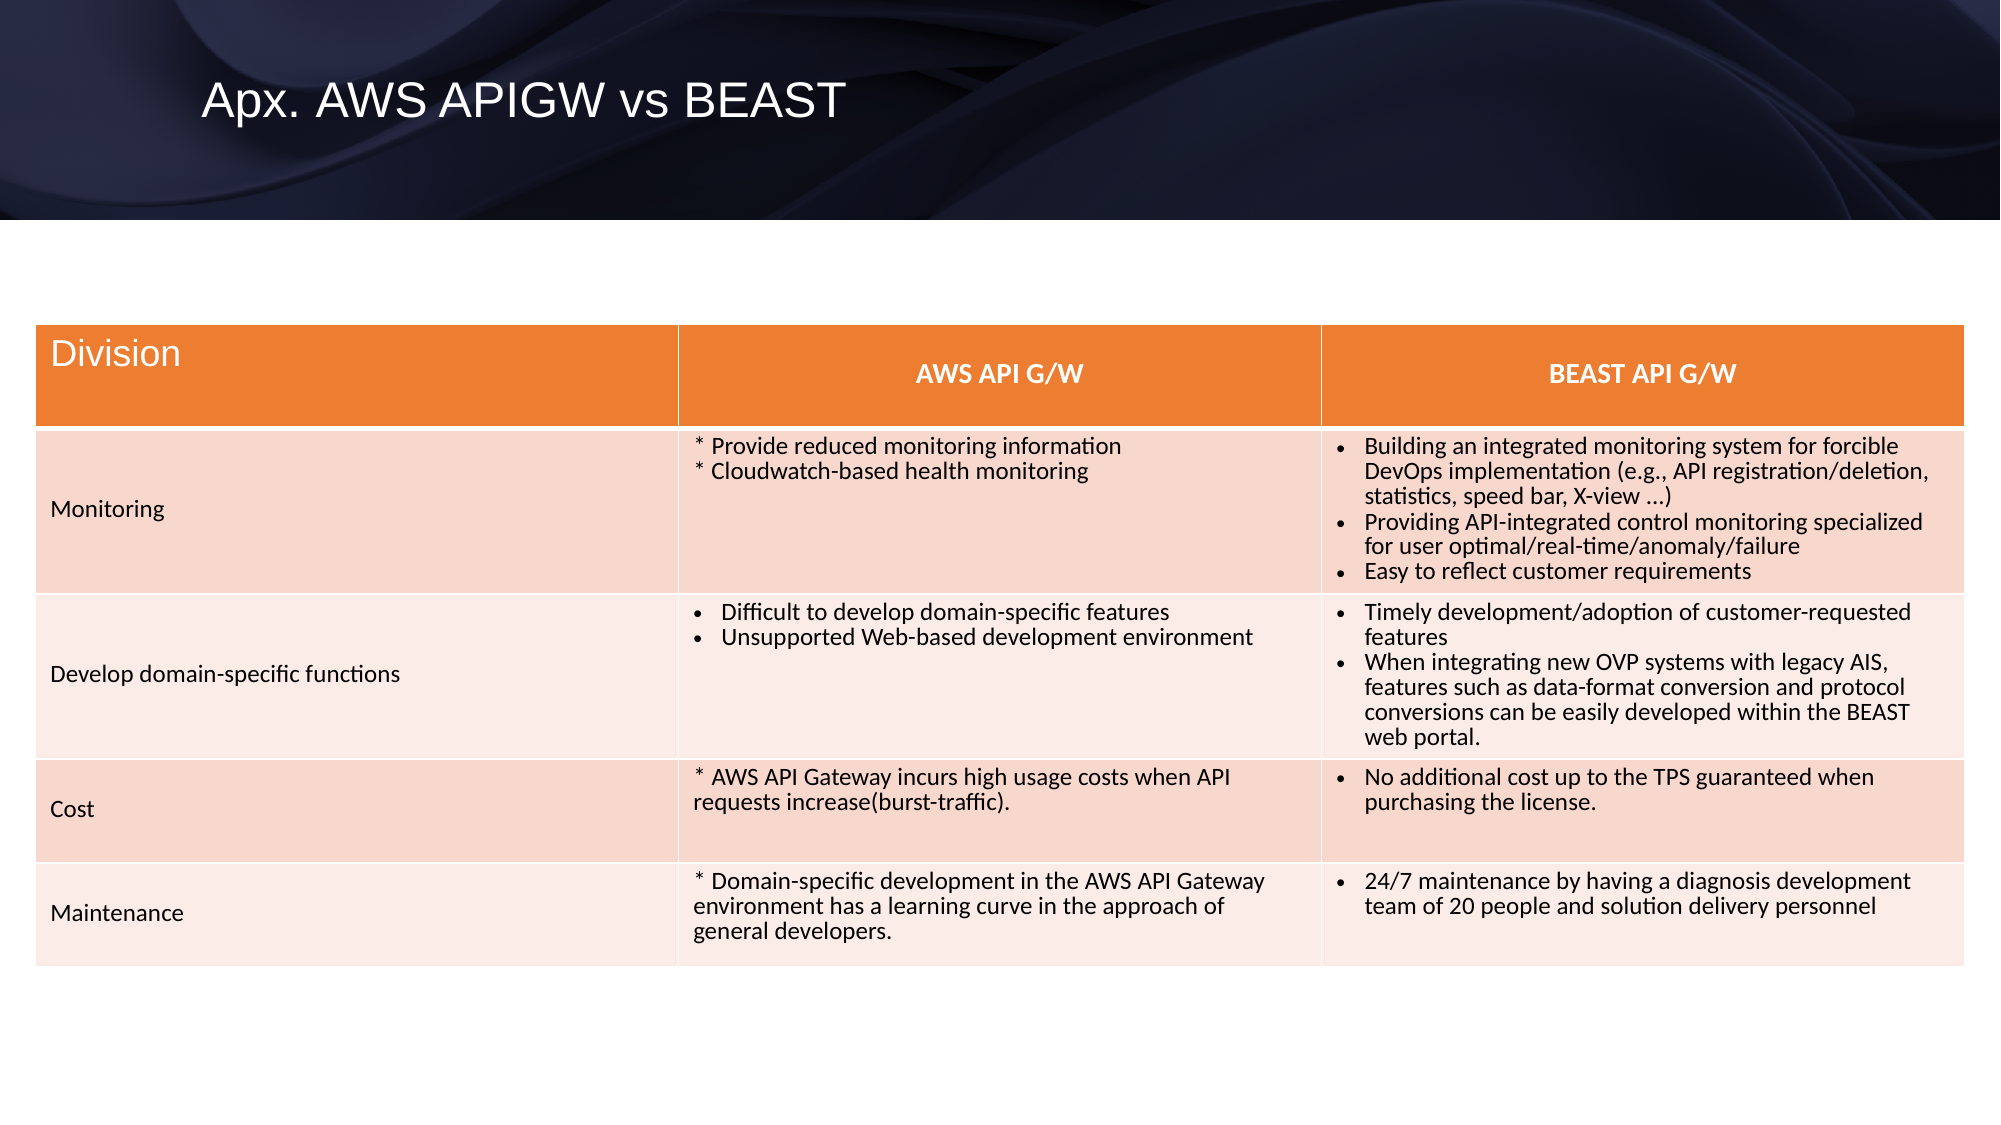

Apx. AWS APIGW vs BEAST

| Division | AWS API G/W | BEAST API G/W |
| --- | --- | --- |
| Monitoring | \* Provide reduced monitoring information \* Cloudwatch-based health monitoring | Building an integrated monitoring system for forcible DevOps implementation (e.g., API registration/deletion, statistics, speed bar, X-view ...) Providing API-integrated control monitoring specialized for user optimal/real-time/anomaly/failure Easy to reflect customer requirements |
| Develop domain-specific functions | Difficult to develop domain-specific features Unsupported Web-based development environment | Timely development/adoption of customer-requested features When integrating new OVP systems with legacy AIS, features such as data-format conversion and protocol conversions can be easily developed within the BEAST web portal. |
| Cost | \* AWS API Gateway incurs high usage costs when API requests increase(burst-traffic). | No additional cost up to the TPS guaranteed when purchasing the license. |
| Maintenance | \* Domain-specific development in the AWS API Gateway environment has a learning curve in the approach of general developers. | 24/7 maintenance by having a diagnosis development team of 20 people and solution delivery personnel |